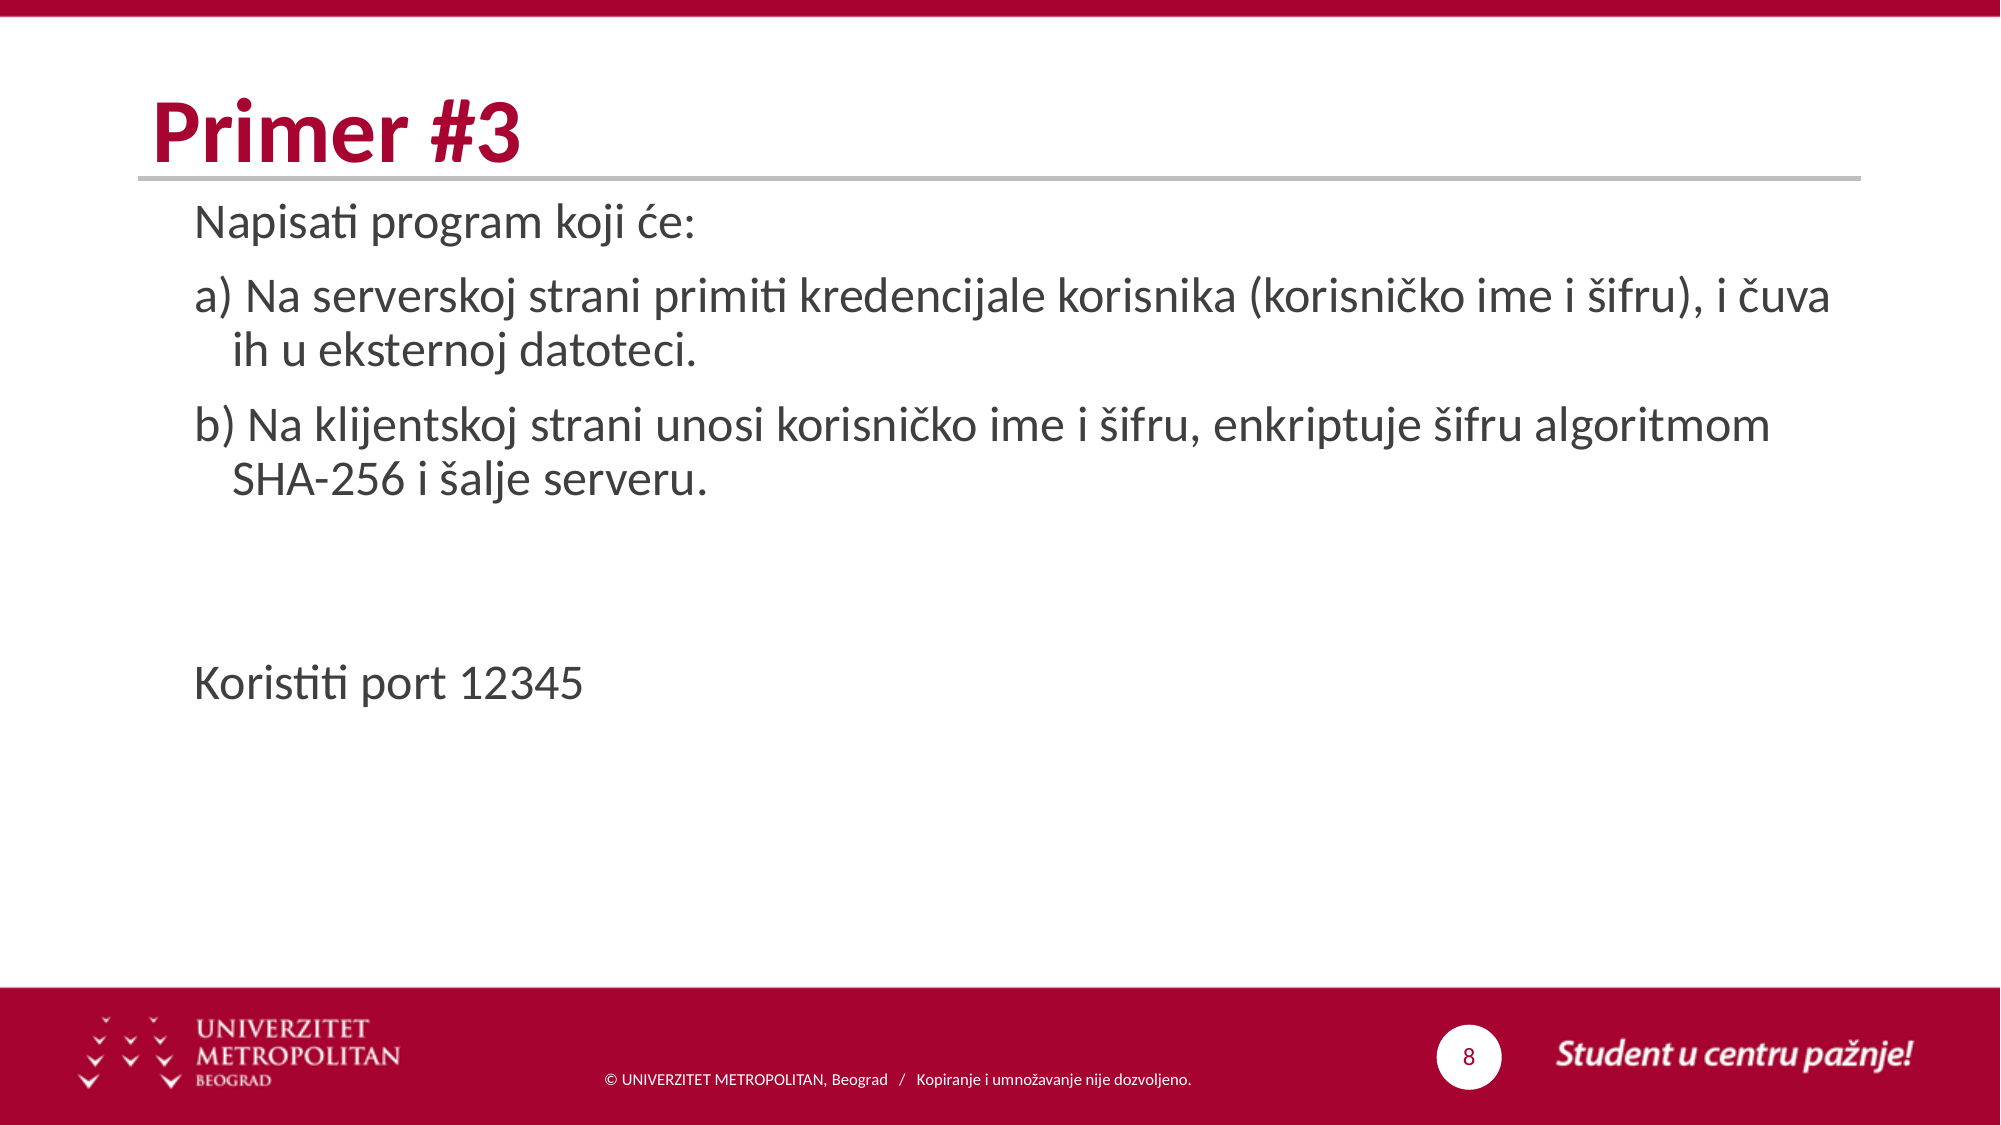

# Primer #3
Napisati program koji će:
a) Na serverskoj strani primiti kredencijale korisnika (korisničko ime i šifru), i čuva ih u eksternoj datoteci.
b) Na klijentskoj strani unosi korisničko ime i šifru, enkriptuje šifru algoritmom SHA-256 i šalje serveru.

Koristiti port 12345